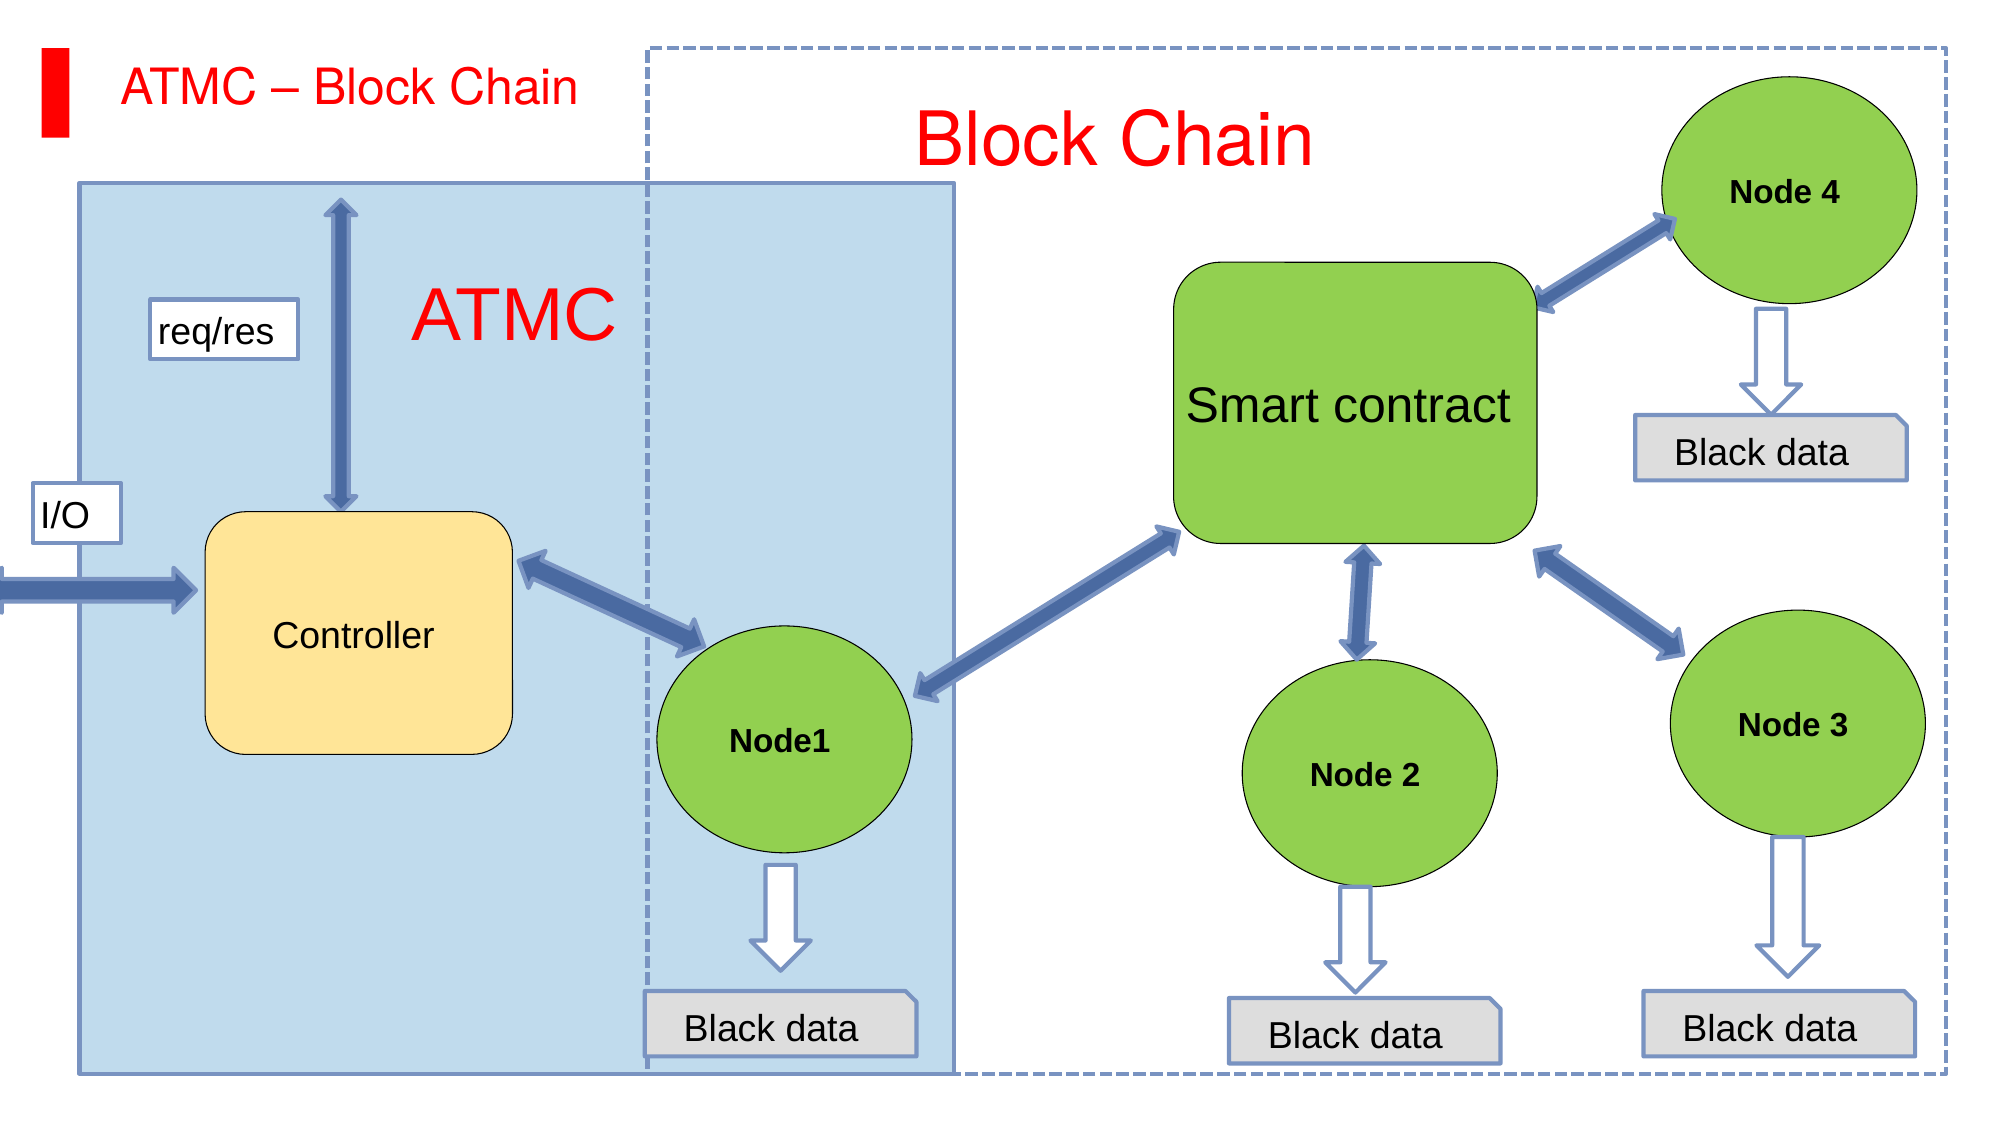

ATMC – Block Chain
Node 4
Block Chain

ATMC
Smart contract
req/res

   Black data
I/O
Controller

Node 3
Node1
Node 2

   Black data
   Black data
   Black data